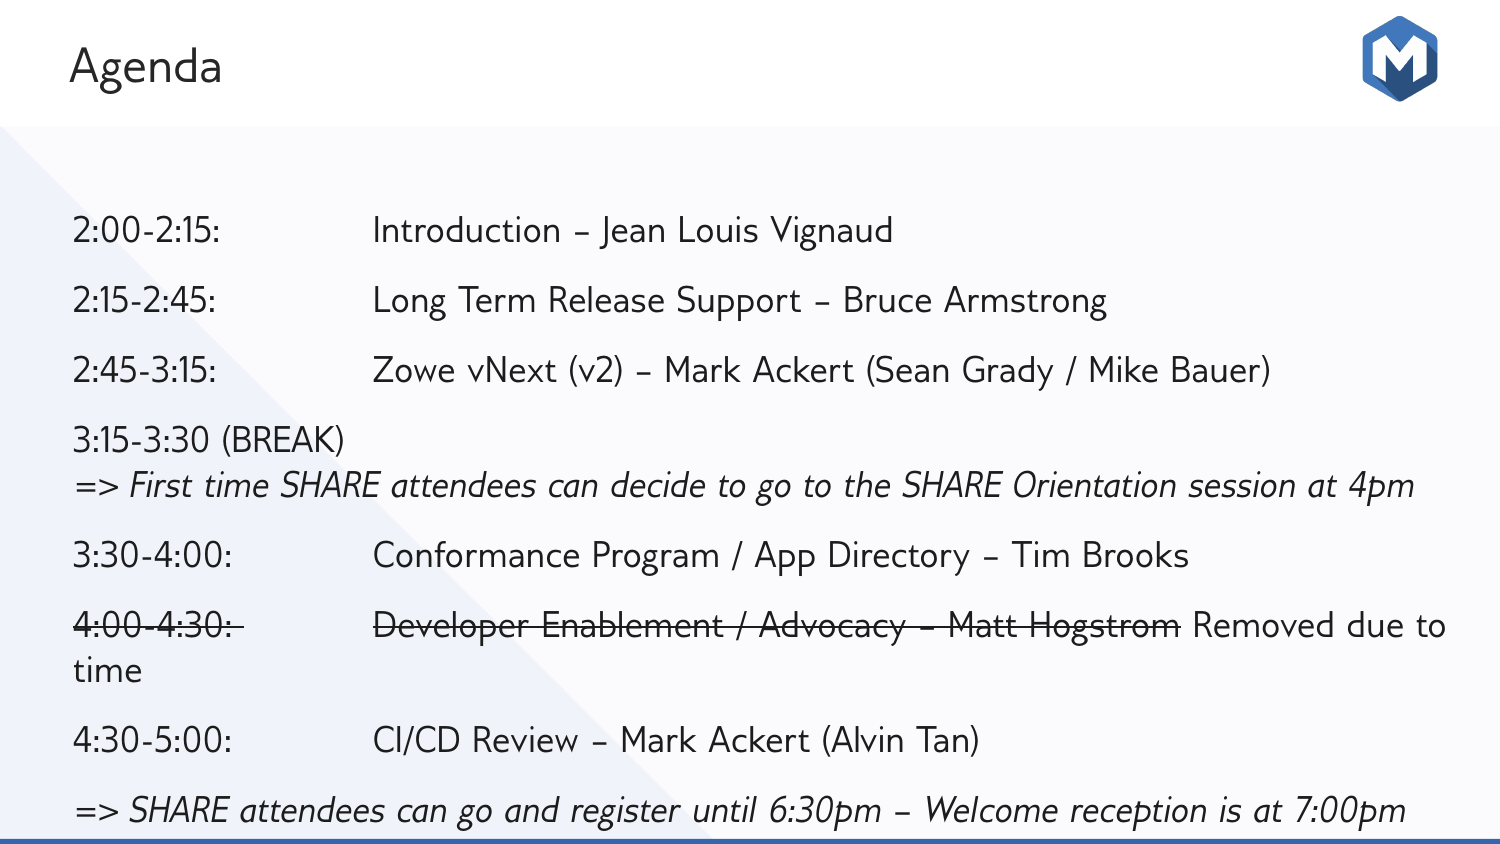

# Agenda
2:00-2:15: 	Introduction – Jean Louis Vignaud
2:15-2:45: 	Long Term Release Support – Bruce Armstrong
2:45-3:15: 	Zowe vNext (v2) – Mark Ackert (Sean Grady / Mike Bauer)
3:15-3:30 (BREAK)
=> First time SHARE attendees can decide to go to the SHARE Orientation session at 4pm
3:30-4:00: 	Conformance Program / App Directory – Tim Brooks
4:00-4:30: 	Developer Enablement / Advocacy – Matt Hogstrom Removed due to time
4:30-5:00: 	CI/CD Review – Mark Ackert (Alvin Tan)
=> SHARE attendees can go and register until 6:30pm – Welcome reception is at 7:00pm